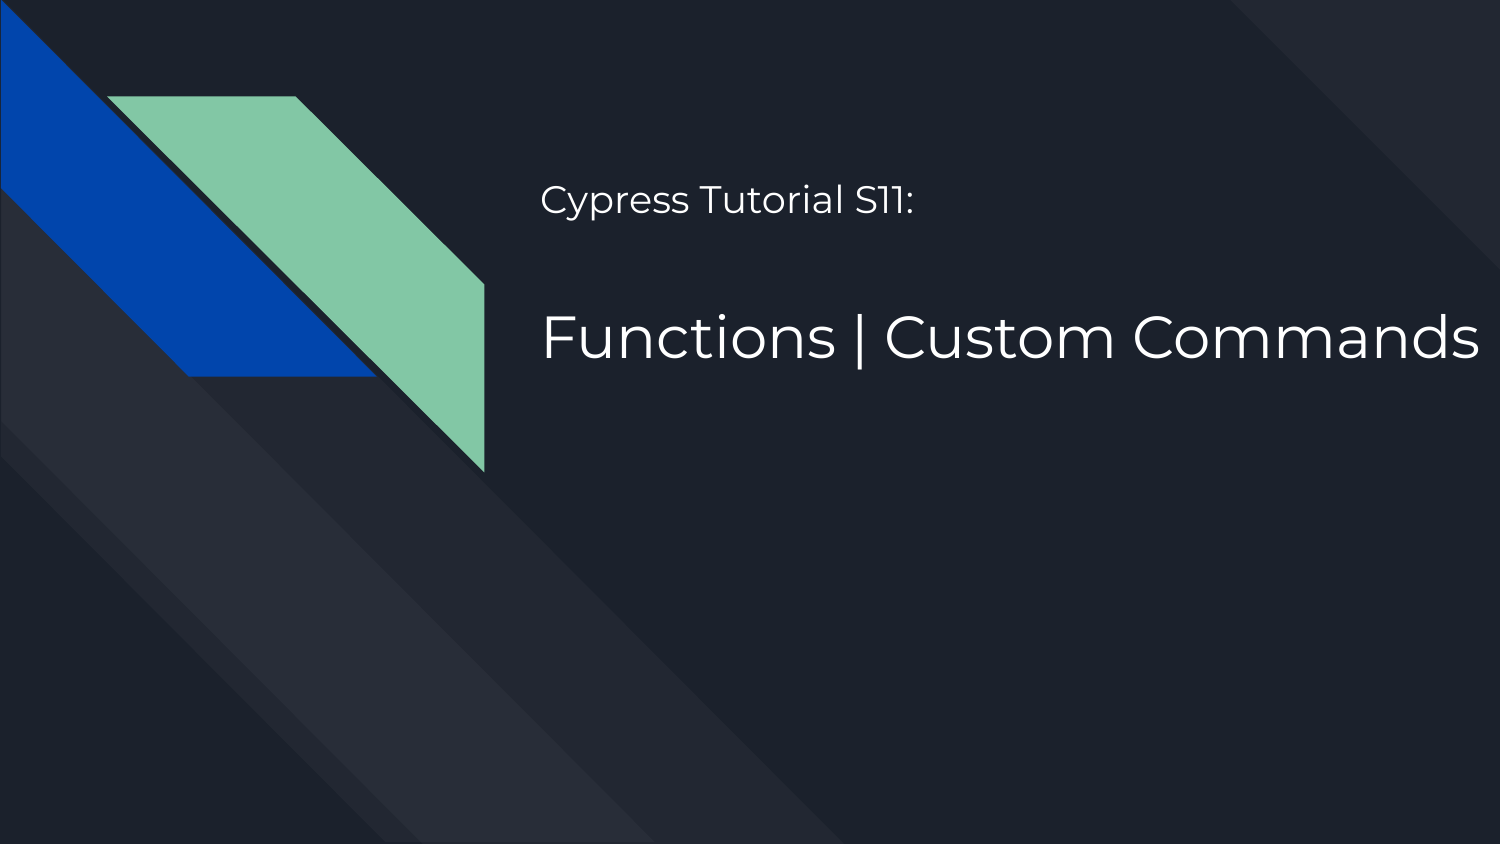

# Cypress Tutorial S11: Functions | Custom Commands